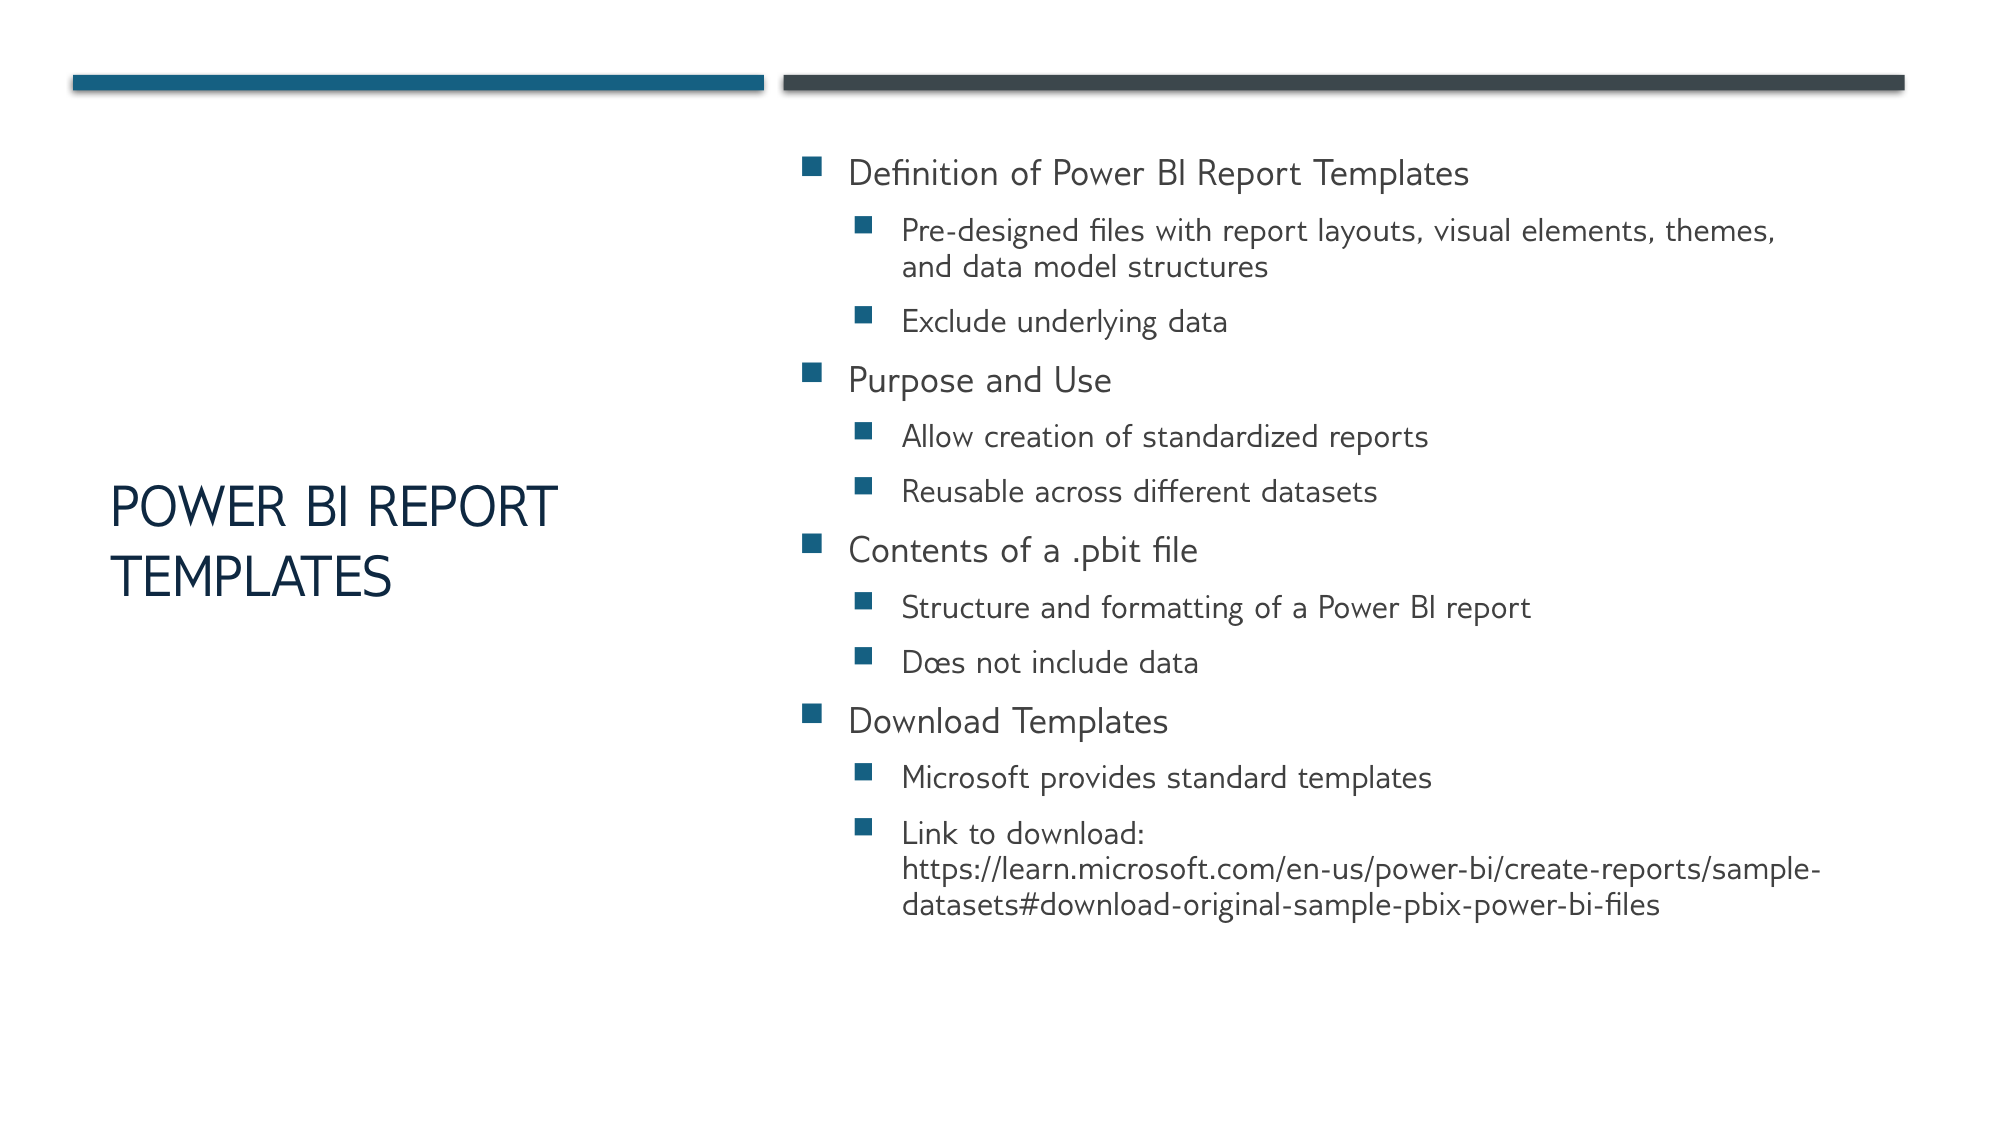

# Power BI Report Templates
Definition of Power BI Report Templates
Pre-designed files with report layouts, visual elements, themes, and data model structures
Exclude underlying data
Purpose and Use
Allow creation of standardized reports
Reusable across different datasets
Contents of a .pbit file
Structure and formatting of a Power BI report
Does not include data
Download Templates
Microsoft provides standard templates
Link to download: https://learn.microsoft.com/en-us/power-bi/create-reports/sample-datasets#download-original-sample-pbix-power-bi-files